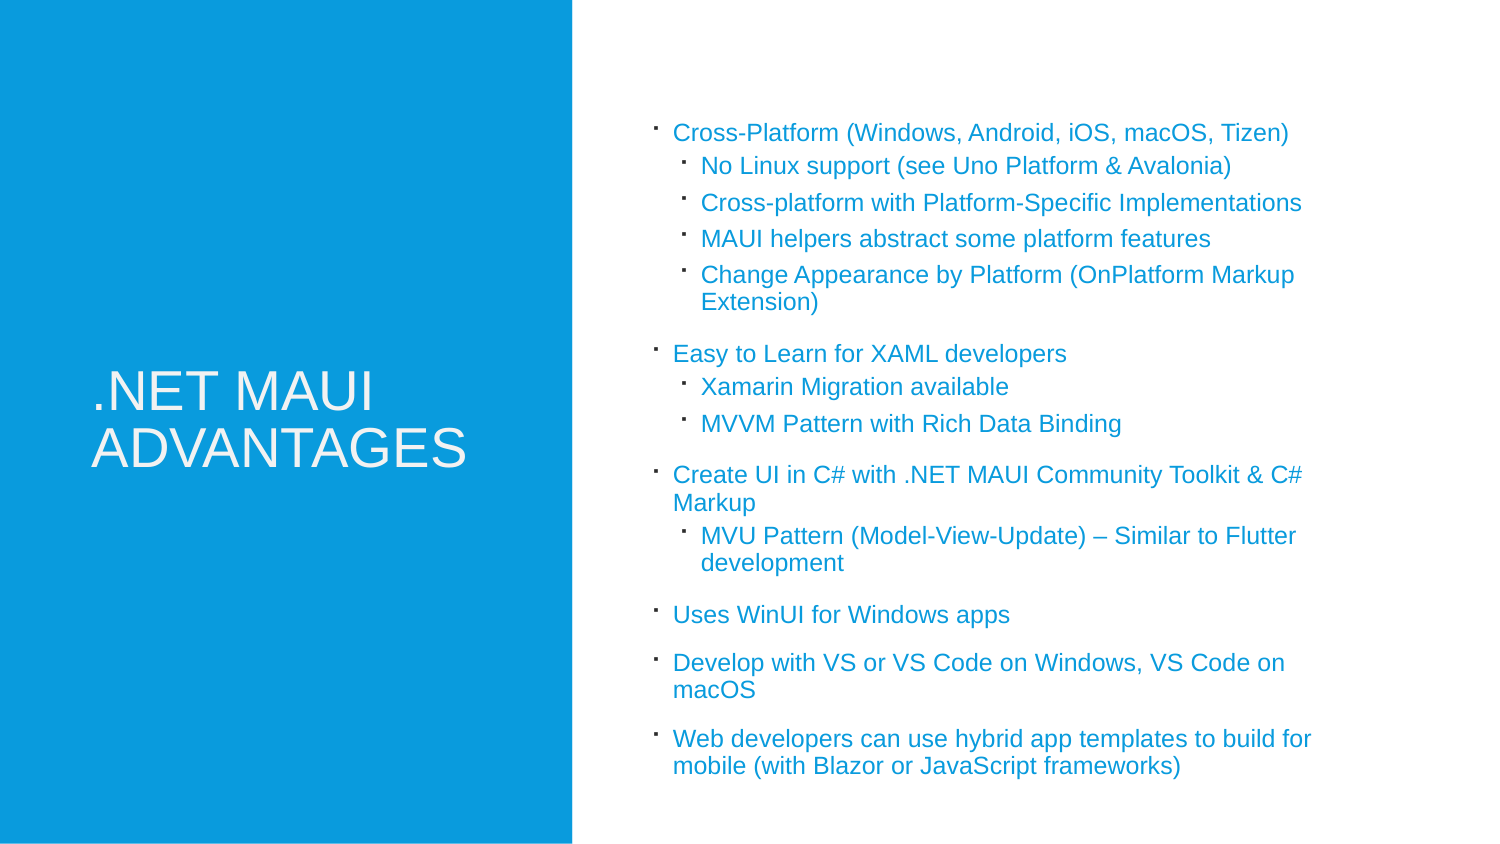

# .NET MAUI Advantages
Cross-Platform (Windows, Android, iOS, macOS, Tizen)
No Linux support (see Uno Platform & Avalonia)
Cross-platform with Platform-Specific Implementations
MAUI helpers abstract some platform features
Change Appearance by Platform (OnPlatform Markup Extension)
Easy to Learn for XAML developers
Xamarin Migration available
MVVM Pattern with Rich Data Binding
Create UI in C# with .NET MAUI Community Toolkit & C# Markup
MVU Pattern (Model-View-Update) – Similar to Flutter development
Uses WinUI for Windows apps
Develop with VS or VS Code on Windows, VS Code on macOS
Web developers can use hybrid app templates to build for mobile (with Blazor or JavaScript frameworks)